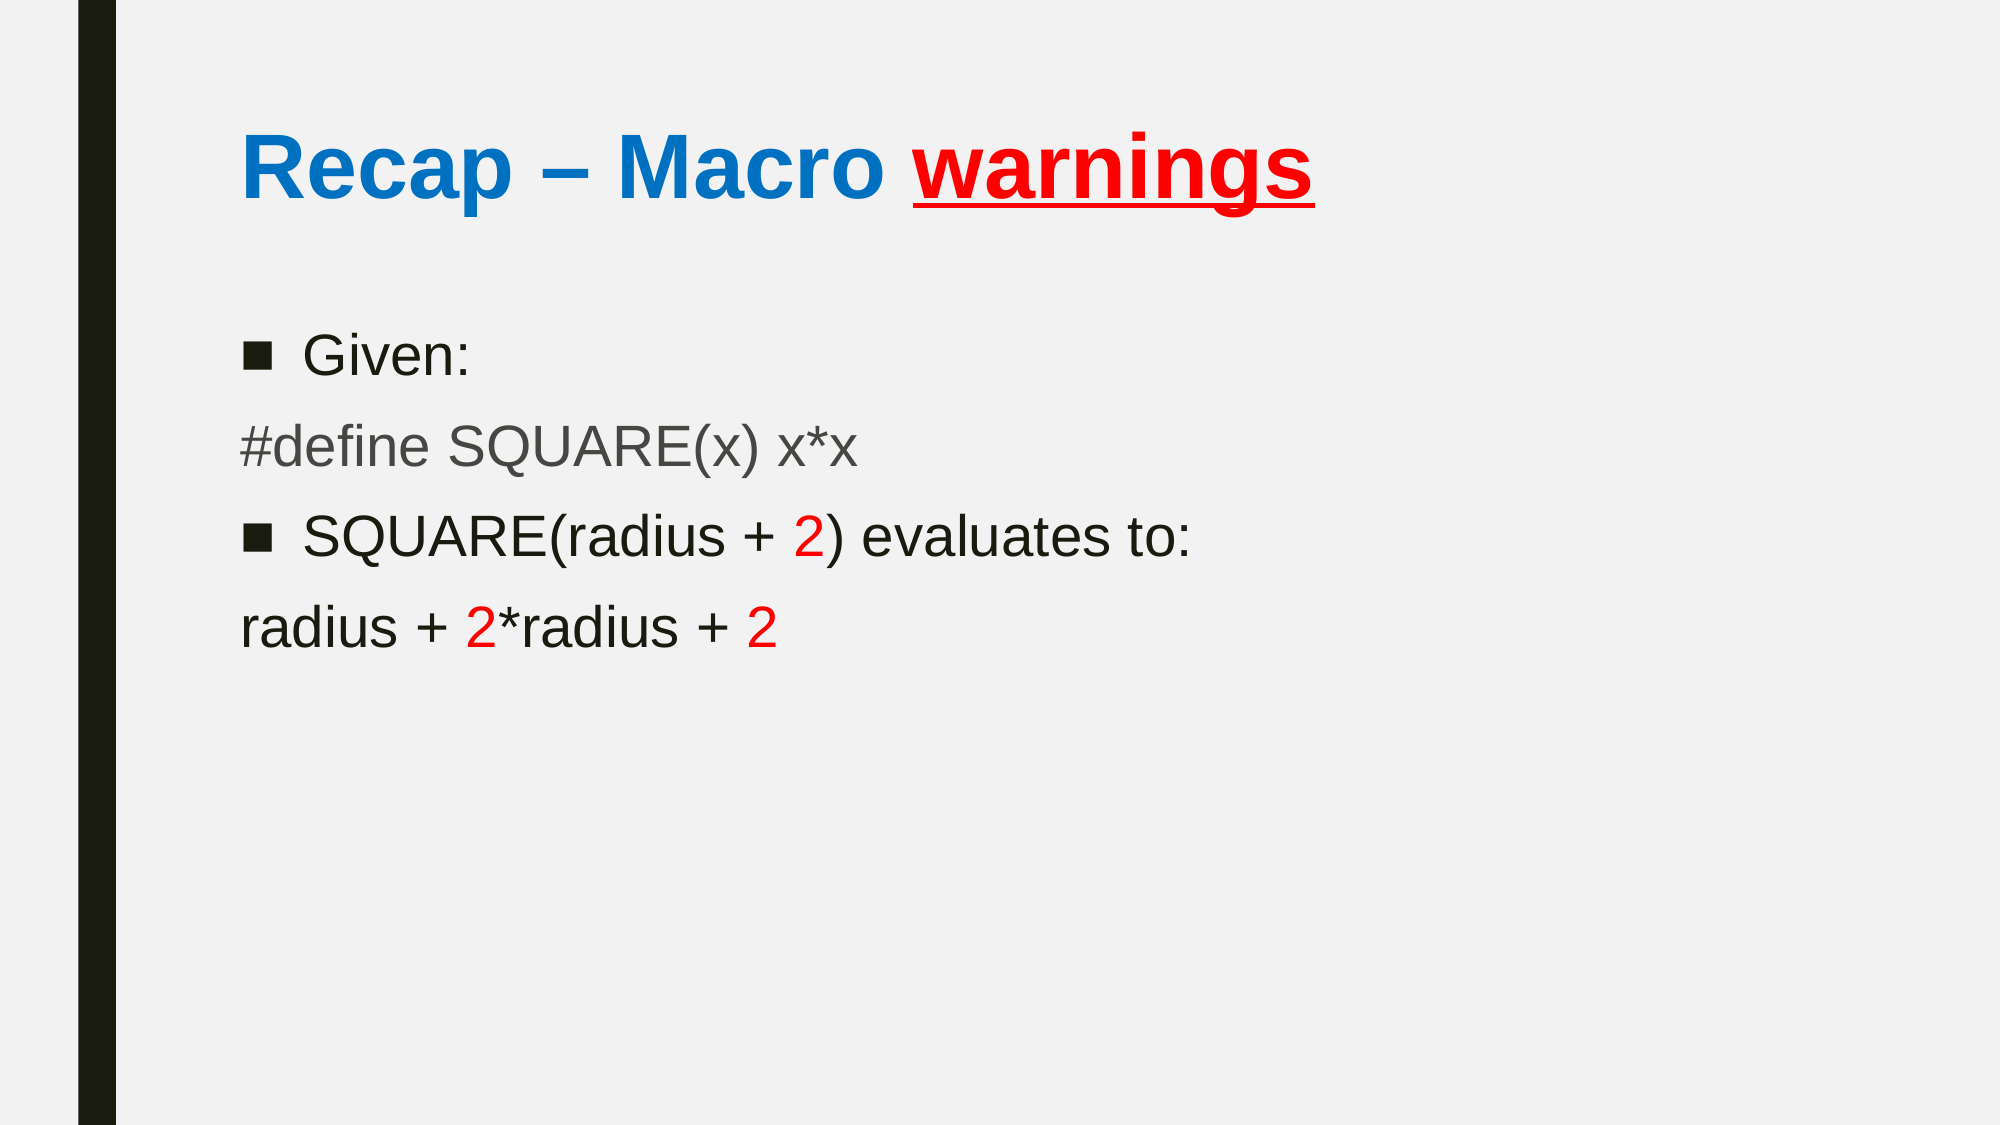

# Recap – Macro warnings
Given:
#define SQUARE(x) x*x
SQUARE(radius + 2) evaluates to:
radius + 2*radius + 2